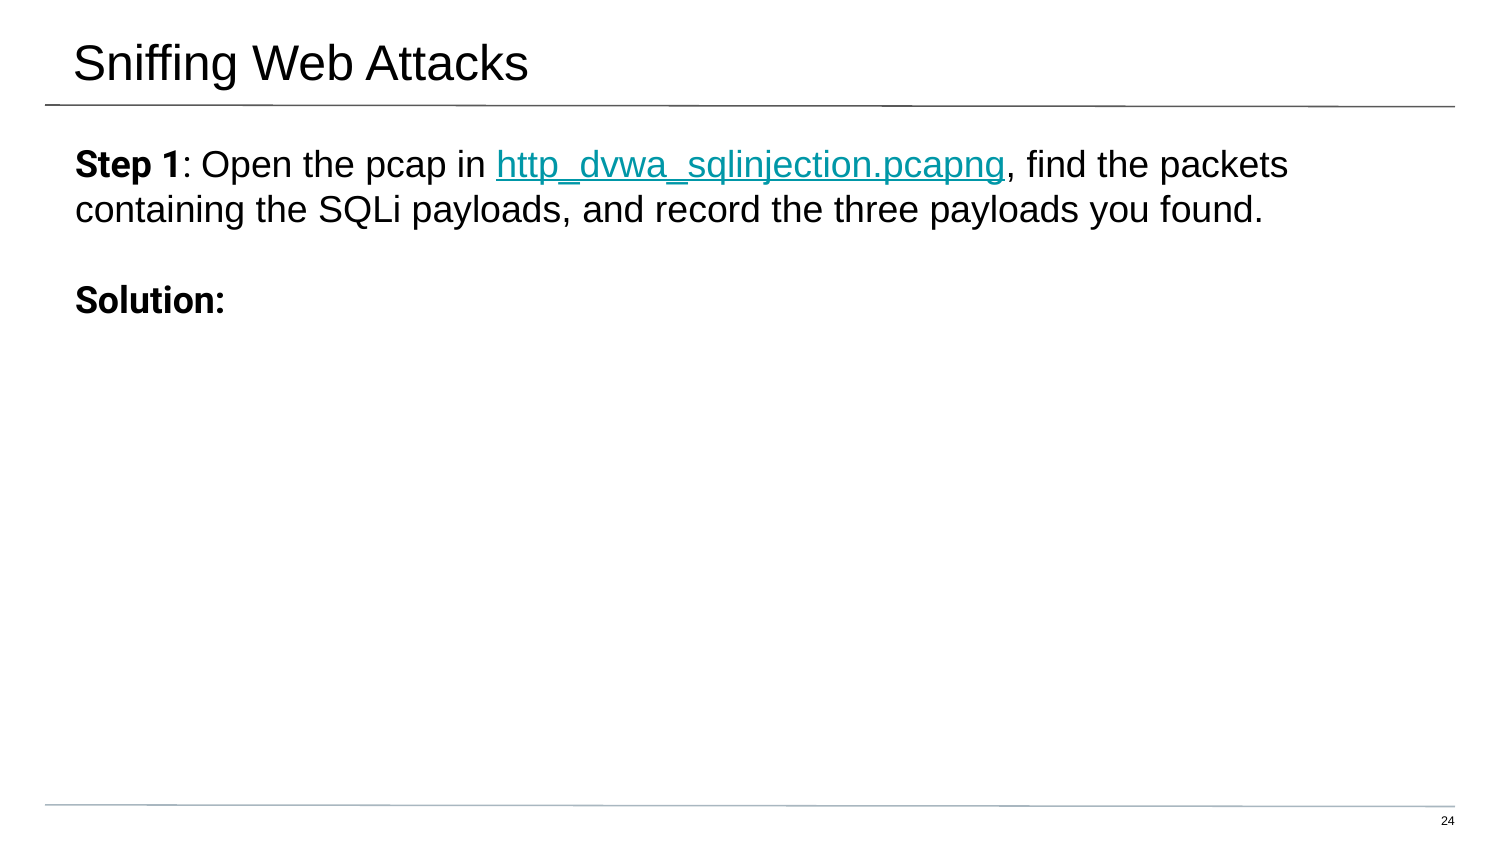

# Sniffing Web Attacks
Step 1: Open the pcap in http_dvwa_sqlinjection.pcapng, find the packets containing the SQLi payloads, and record the three payloads you found.

Solution:

24